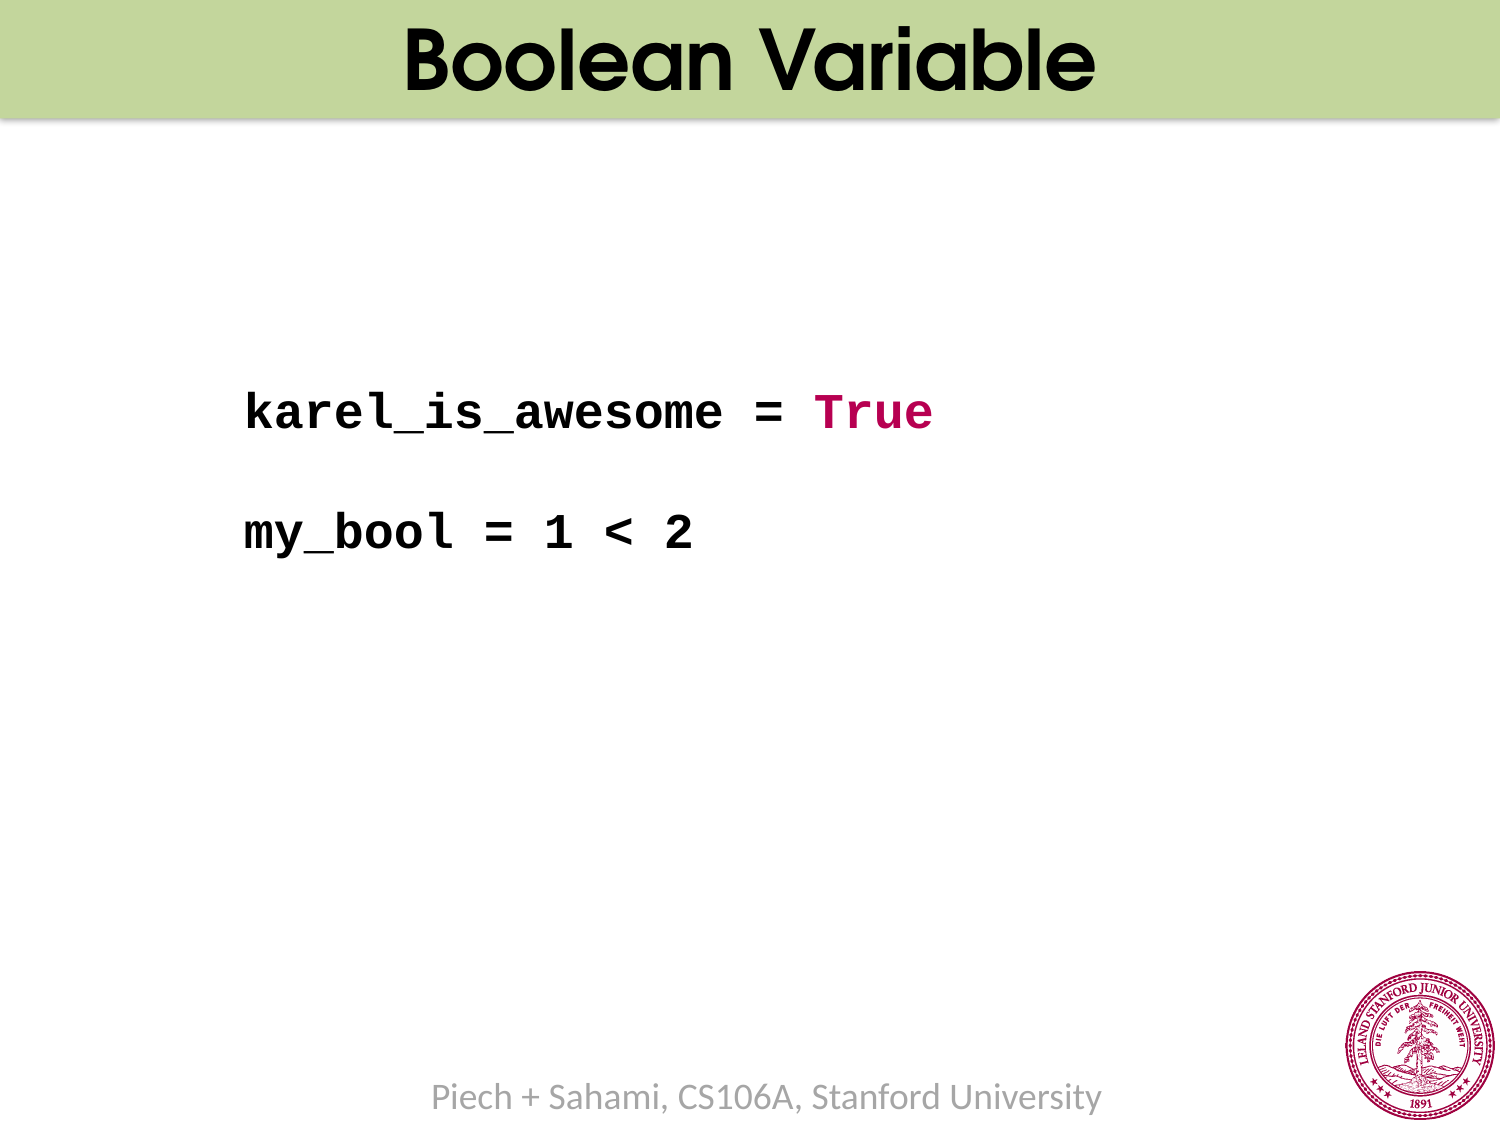

Boolean Variable
karel_is_awesome = True

my_bool = 1 < 2